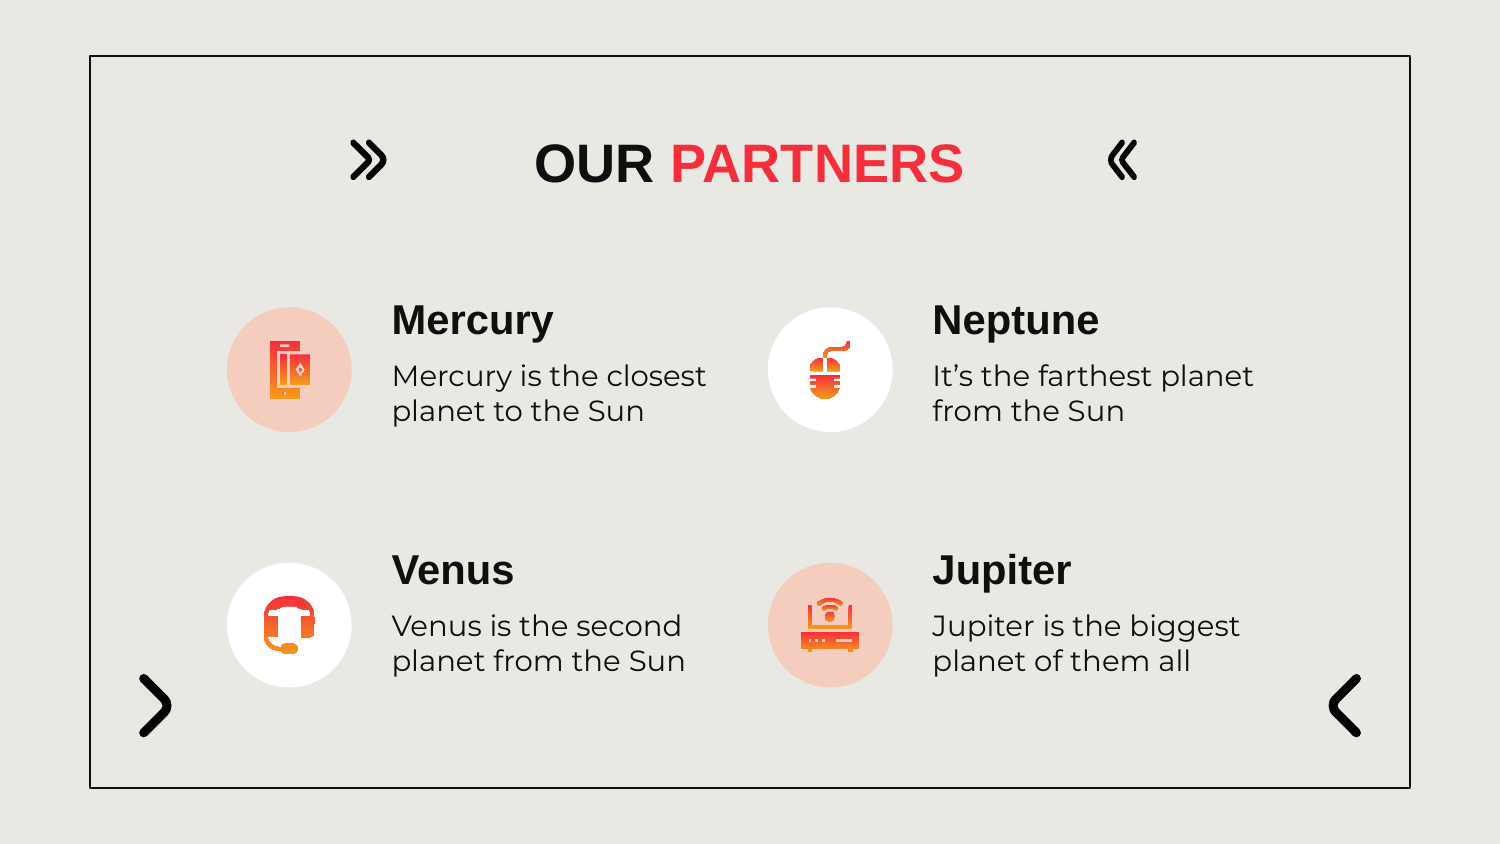

OUR PARTNERS

# Mercury
Neptune

Mercury is the closest planet to the Sun
It’s the farthest planet from the Sun
Venus
Jupiter

Venus is the second planet from the Sun
Jupiter is the biggest planet of them all